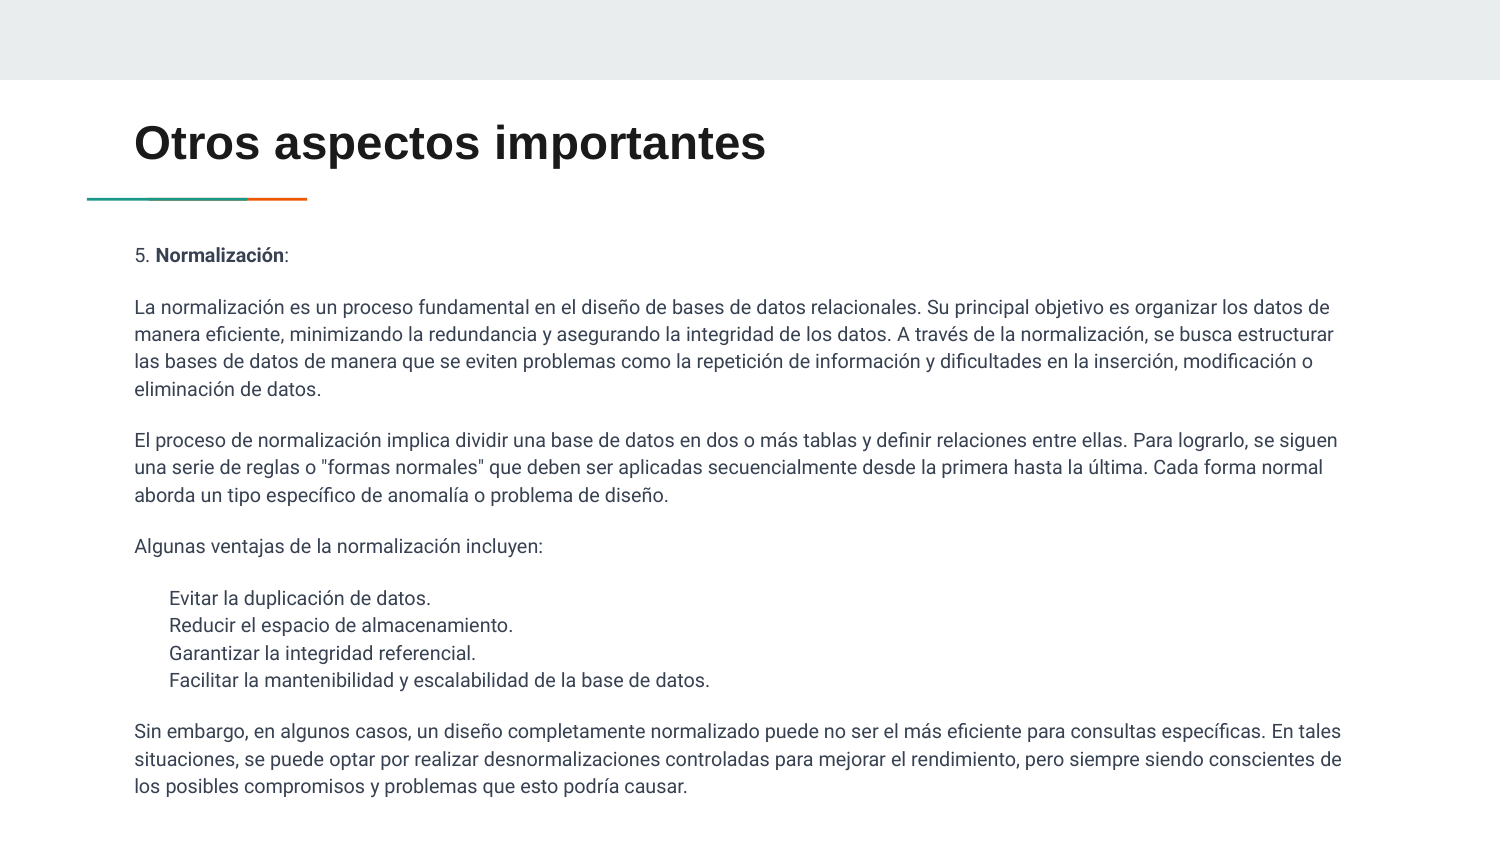

# Otros aspectos importantes
5. Normalización:
La normalización es un proceso fundamental en el diseño de bases de datos relacionales. Su principal objetivo es organizar los datos de manera eficiente, minimizando la redundancia y asegurando la integridad de los datos. A través de la normalización, se busca estructurar las bases de datos de manera que se eviten problemas como la repetición de información y dificultades en la inserción, modificación o eliminación de datos.
El proceso de normalización implica dividir una base de datos en dos o más tablas y definir relaciones entre ellas. Para lograrlo, se siguen una serie de reglas o "formas normales" que deben ser aplicadas secuencialmente desde la primera hasta la última. Cada forma normal aborda un tipo específico de anomalía o problema de diseño.
Algunas ventajas de la normalización incluyen:
Evitar la duplicación de datos.
Reducir el espacio de almacenamiento.
Garantizar la integridad referencial.
Facilitar la mantenibilidad y escalabilidad de la base de datos.
Sin embargo, en algunos casos, un diseño completamente normalizado puede no ser el más eficiente para consultas específicas. En tales situaciones, se puede optar por realizar desnormalizaciones controladas para mejorar el rendimiento, pero siempre siendo conscientes de los posibles compromisos y problemas que esto podría causar.